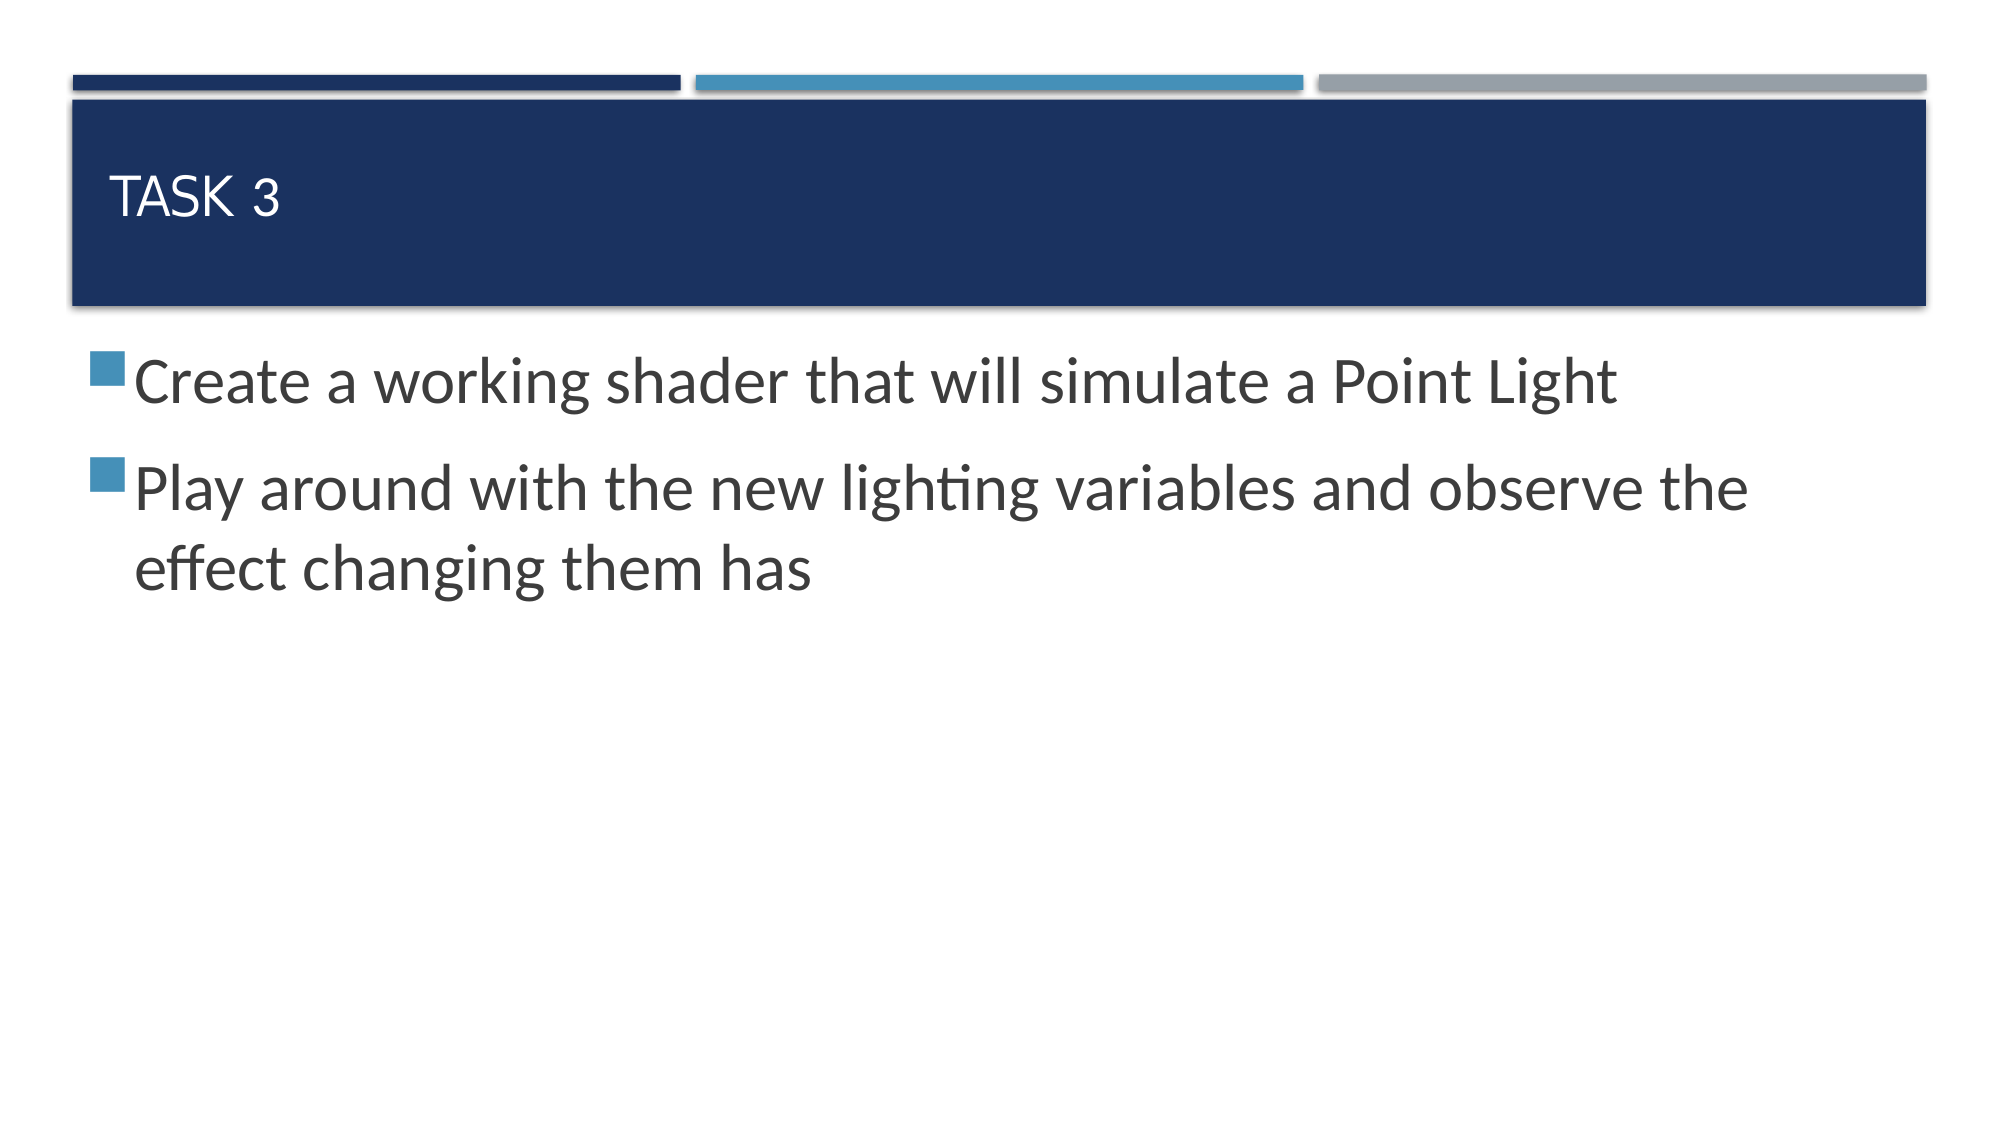

# Task 3
Create a working shader that will simulate a Point Light
Play around with the new lighting variables and observe the effect changing them has